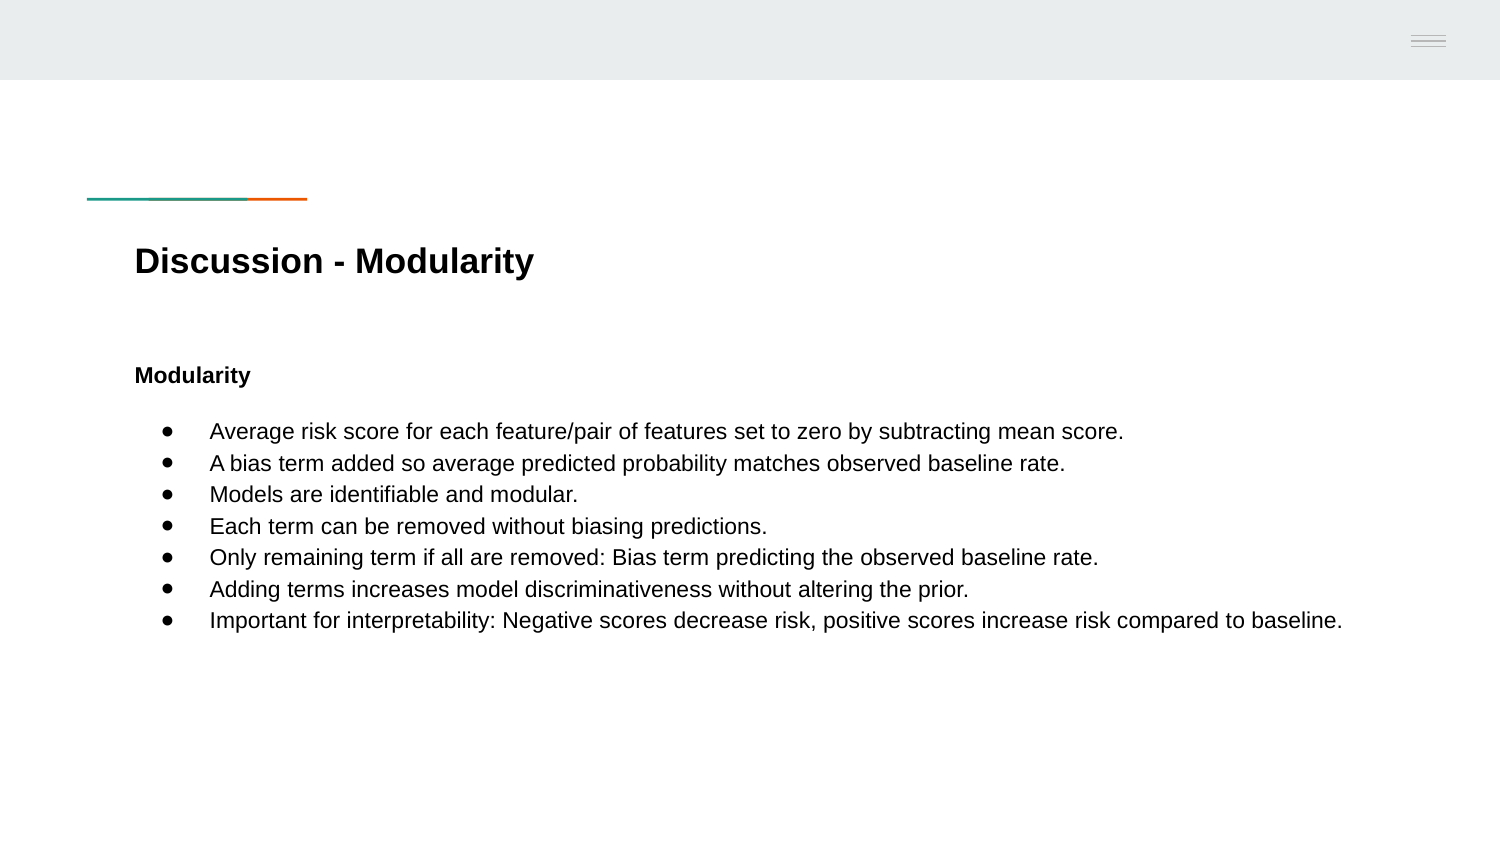

# Discussion - Modularity
Modularity
Average risk score for each feature/pair of features set to zero by subtracting mean score.
A bias term added so average predicted probability matches observed baseline rate.
Models are identifiable and modular.
Each term can be removed without biasing predictions.
Only remaining term if all are removed: Bias term predicting the observed baseline rate.
Adding terms increases model discriminativeness without altering the prior.
Important for interpretability: Negative scores decrease risk, positive scores increase risk compared to baseline.